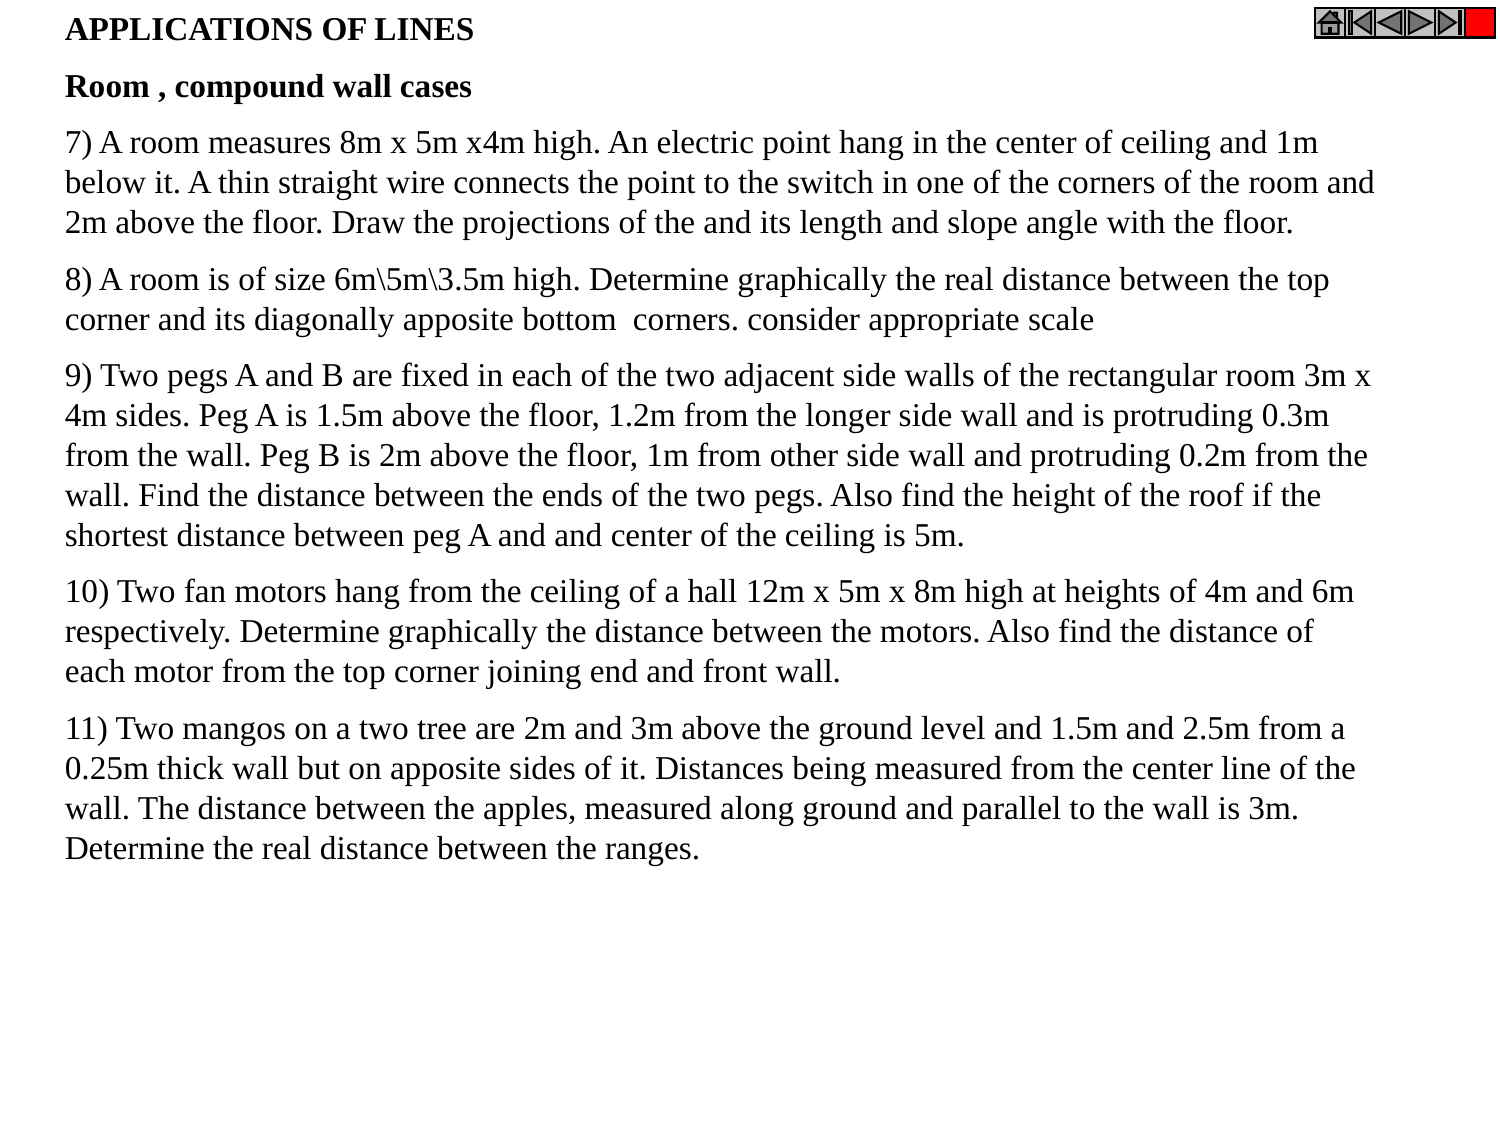

APPLICATIONS OF LINES
Room , compound wall cases
7) A room measures 8m x 5m x4m high. An electric point hang in the center of ceiling and 1m below it. A thin straight wire connects the point to the switch in one of the corners of the room and 2m above the floor. Draw the projections of the and its length and slope angle with the floor.
8) A room is of size 6m\5m\3.5m high. Determine graphically the real distance between the top corner and its diagonally apposite bottom  corners. consider appropriate scale
9) Two pegs A and B are fixed in each of the two adjacent side walls of the rectangular room 3m x 4m sides. Peg A is 1.5m above the floor, 1.2m from the longer side wall and is protruding 0.3m from the wall. Peg B is 2m above the floor, 1m from other side wall and protruding 0.2m from the wall. Find the distance between the ends of the two pegs. Also find the height of the roof if the shortest distance between peg A and and center of the ceiling is 5m.
10) Two fan motors hang from the ceiling of a hall 12m x 5m x 8m high at heights of 4m and 6m respectively. Determine graphically the distance between the motors. Also find the distance of each motor from the top corner joining end and front wall.
11) Two mangos on a two tree are 2m and 3m above the ground level and 1.5m and 2.5m from a 0.25m thick wall but on apposite sides of it. Distances being measured from the center line of the wall. The distance between the apples, measured along ground and parallel to the wall is 3m. Determine the real distance between the ranges.